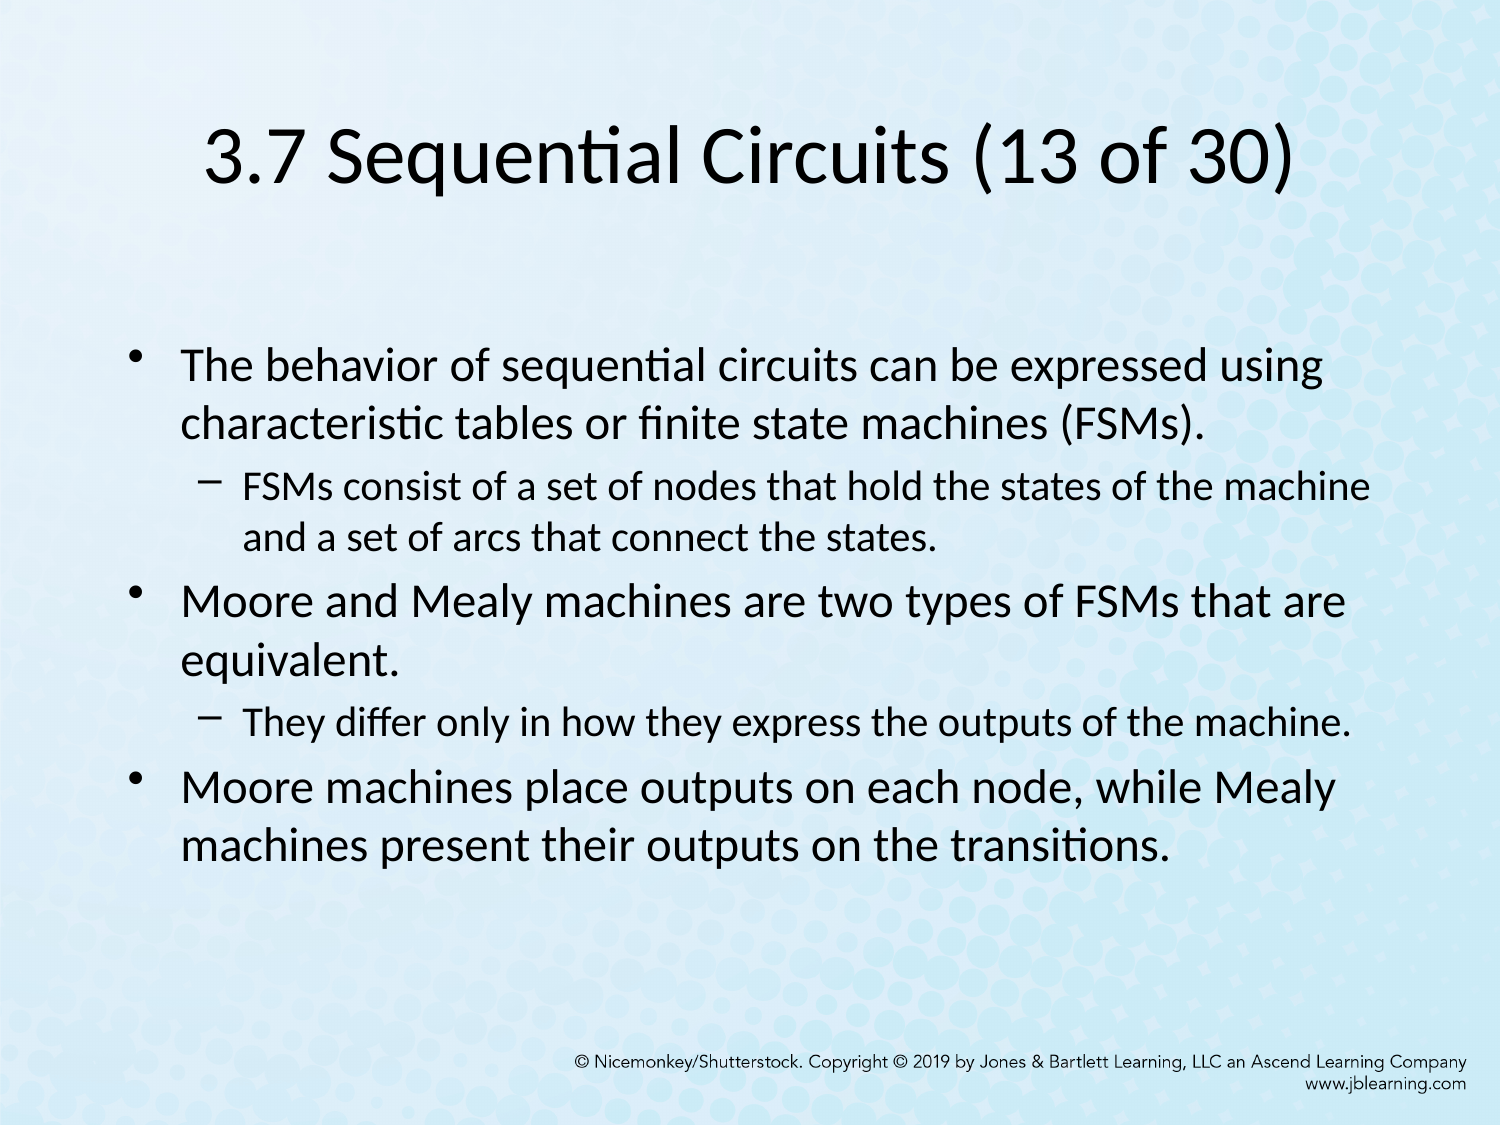

# 3.7 Sequential Circuits (13 of 30)
The behavior of sequential circuits can be expressed using characteristic tables or finite state machines (FSMs).
FSMs consist of a set of nodes that hold the states of the machine and a set of arcs that connect the states.
Moore and Mealy machines are two types of FSMs that are equivalent.
They differ only in how they express the outputs of the machine.
Moore machines place outputs on each node, while Mealy machines present their outputs on the transitions.